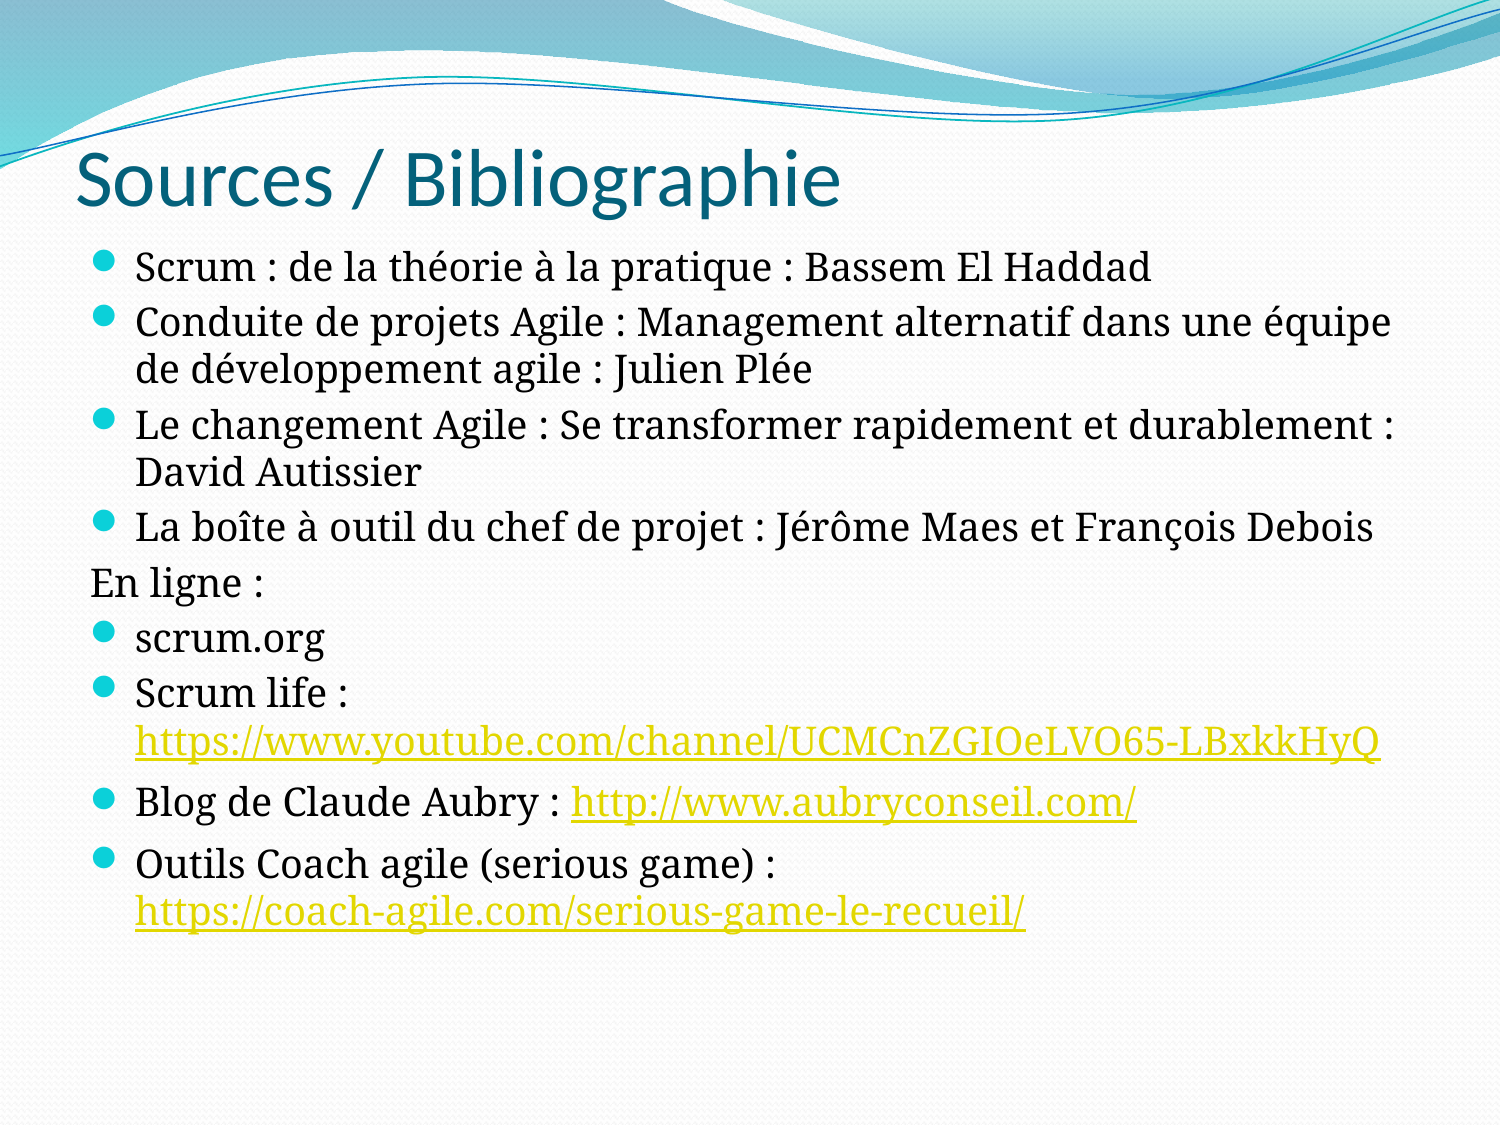

# Sources / Bibliographie
Scrum : de la théorie à la pratique : Bassem El Haddad
Conduite de projets Agile : Management alternatif dans une équipe de développement agile : Julien Plée
Le changement Agile : Se transformer rapidement et durablement : David Autissier
La boîte à outil du chef de projet : Jérôme Maes et François Debois
En ligne :
scrum.org
Scrum life : https://www.youtube.com/channel/UCMCnZGIOeLVO65-LBxkkHyQ
Blog de Claude Aubry : http://www.aubryconseil.com/
Outils Coach agile (serious game) : https://coach-agile.com/serious-game-le-recueil/